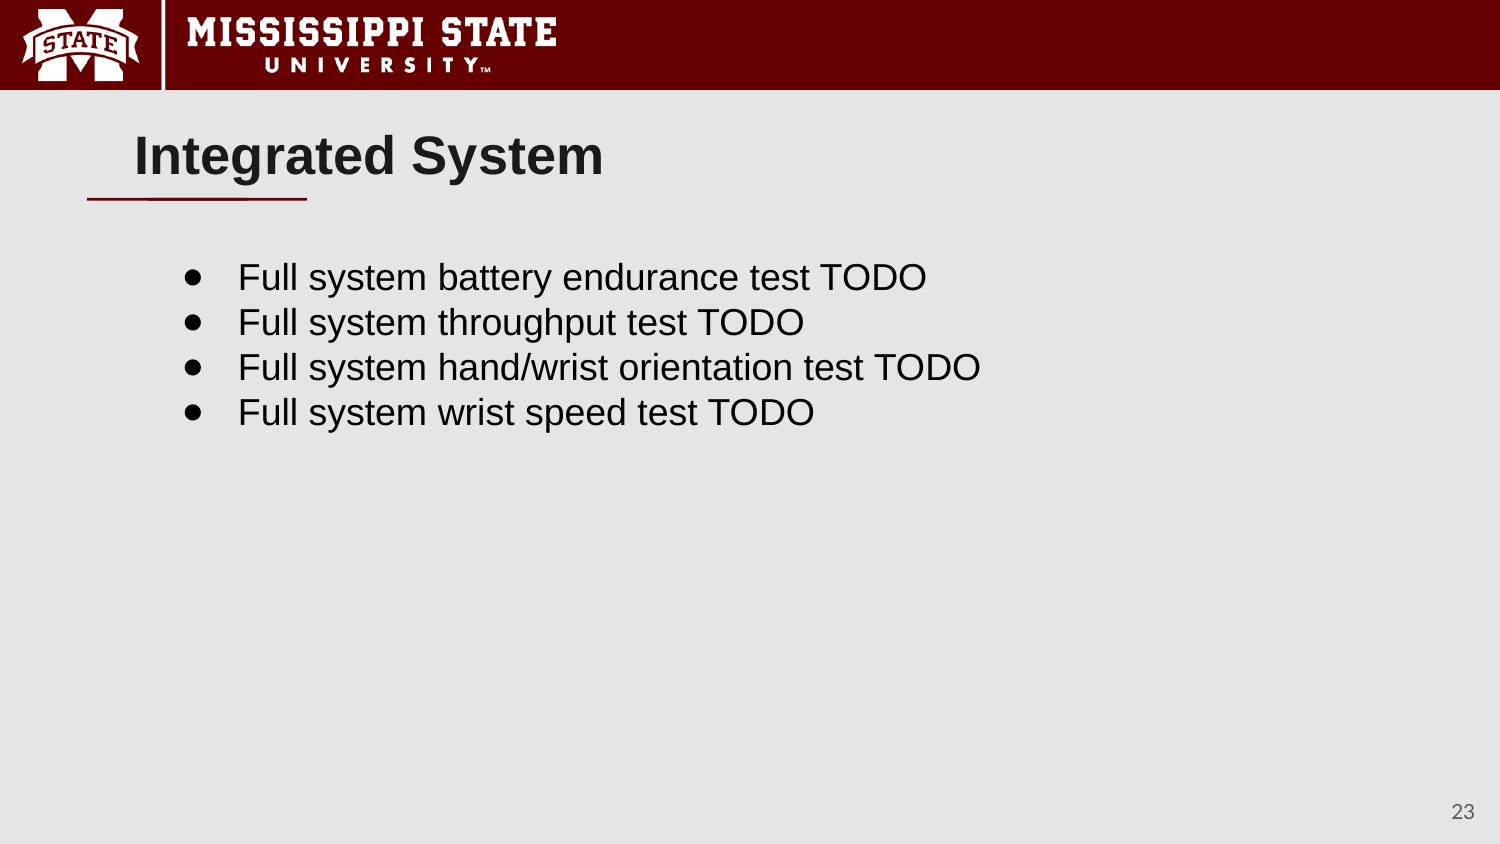

# Integrated System
Full system battery endurance test TODO
Full system throughput test TODO
Full system hand/wrist orientation test TODO
Full system wrist speed test TODO
23